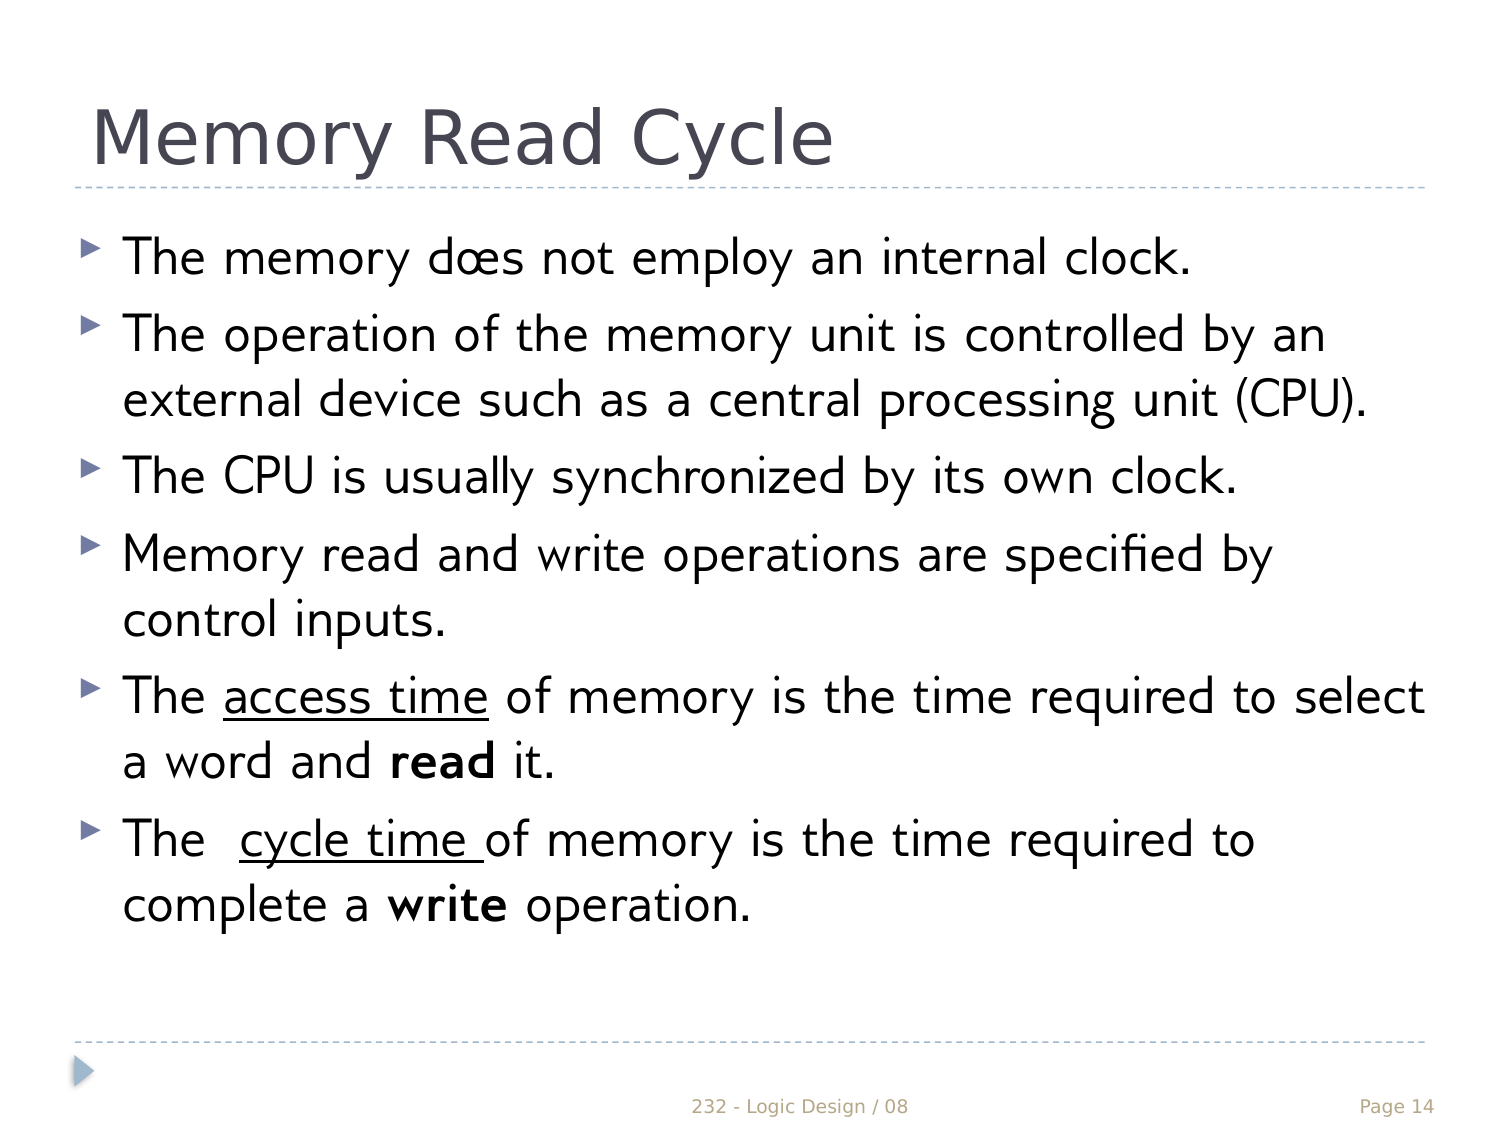

Memory Read Cycle
The memory does not employ an internal clock.
The operation of the memory unit is controlled by an external device such as a central processing unit (CPU).
The CPU is usually synchronized by its own clock.
Memory read and write operations are specified by control inputs.
The access time of memory is the time required to select a word and read it.
The  cycle time of memory is the time required to complete a write operation.

232 - Logic Design / 08
Page 14